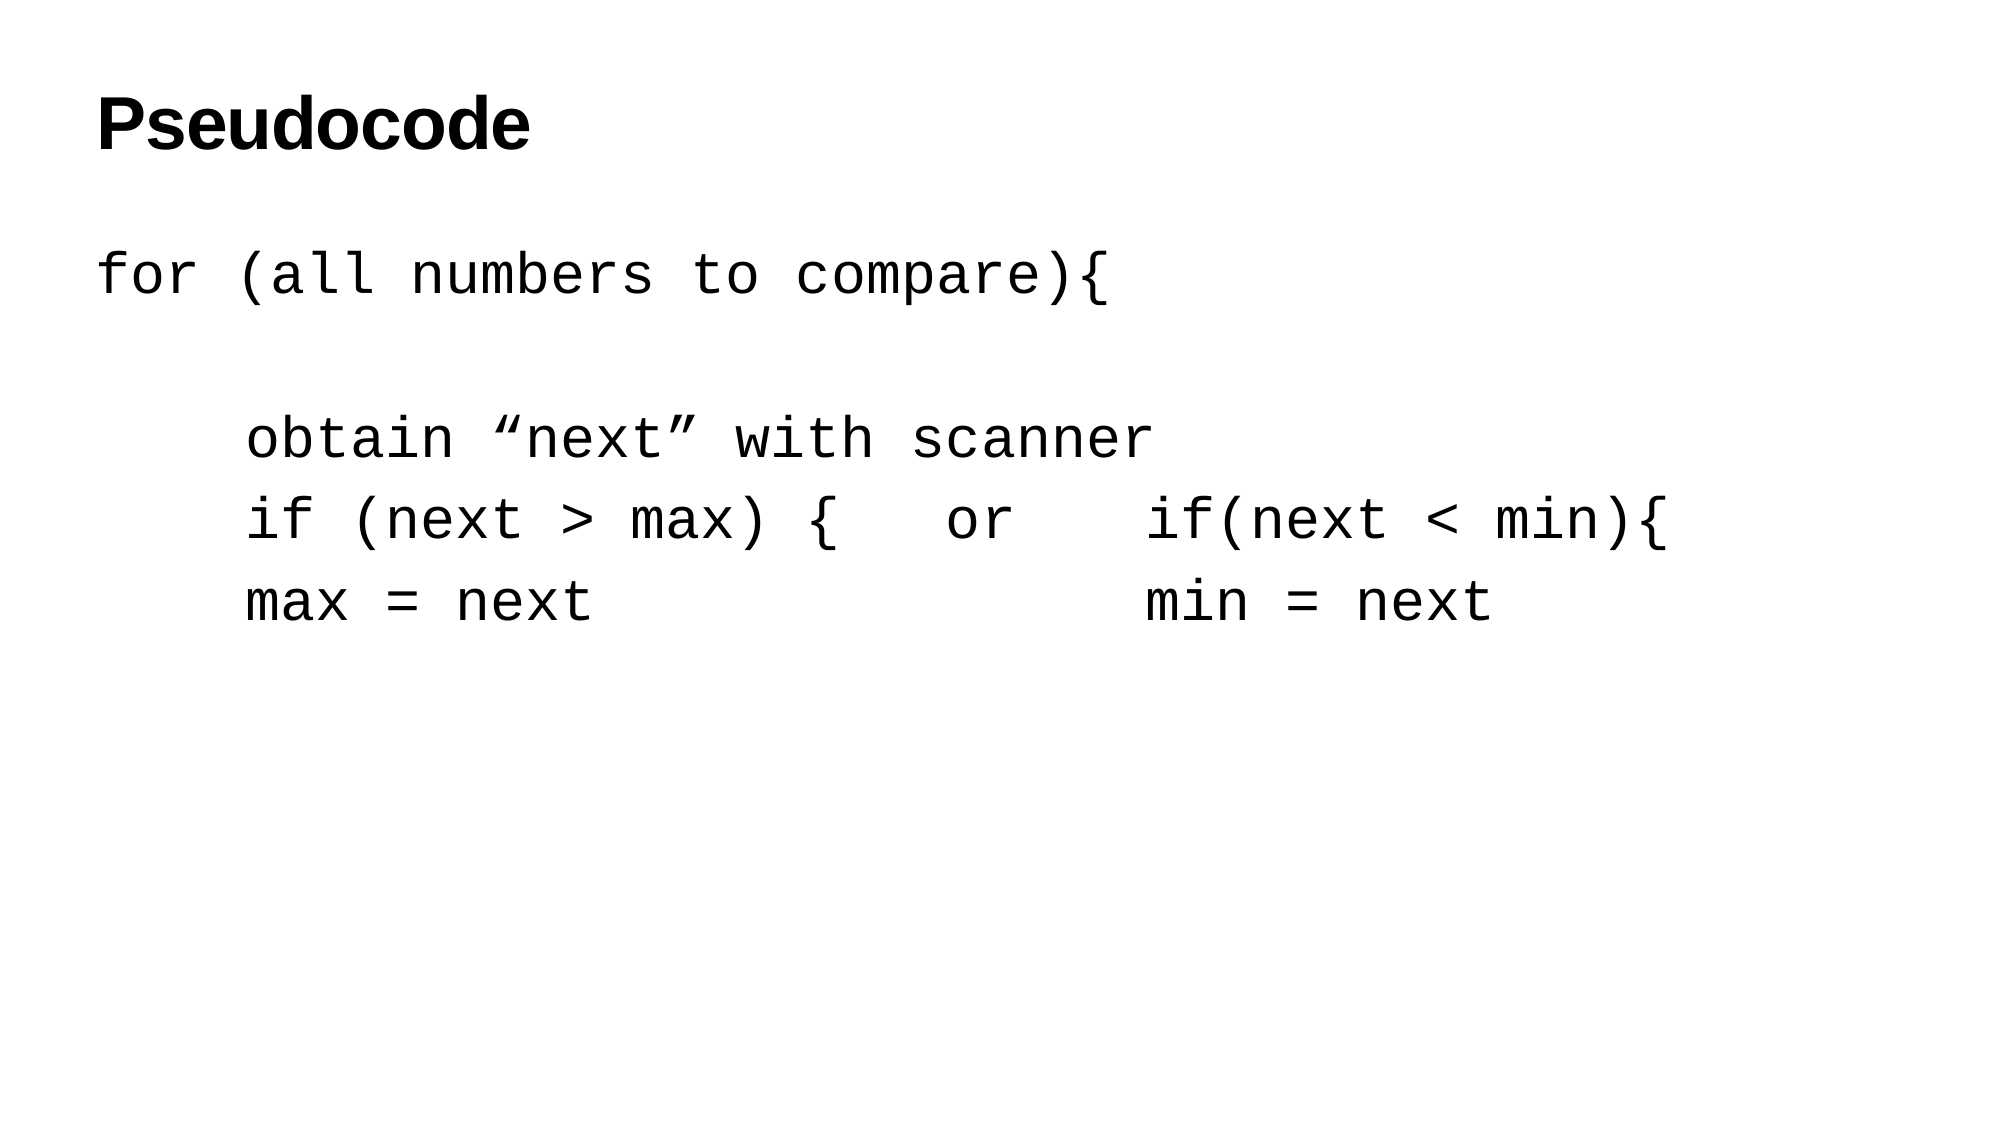

# Pseudocode
for (all numbers to compare){

	obtain “next” with scanner
	if (next > max) {   or 	if(next < min){
	max = next 				min = next